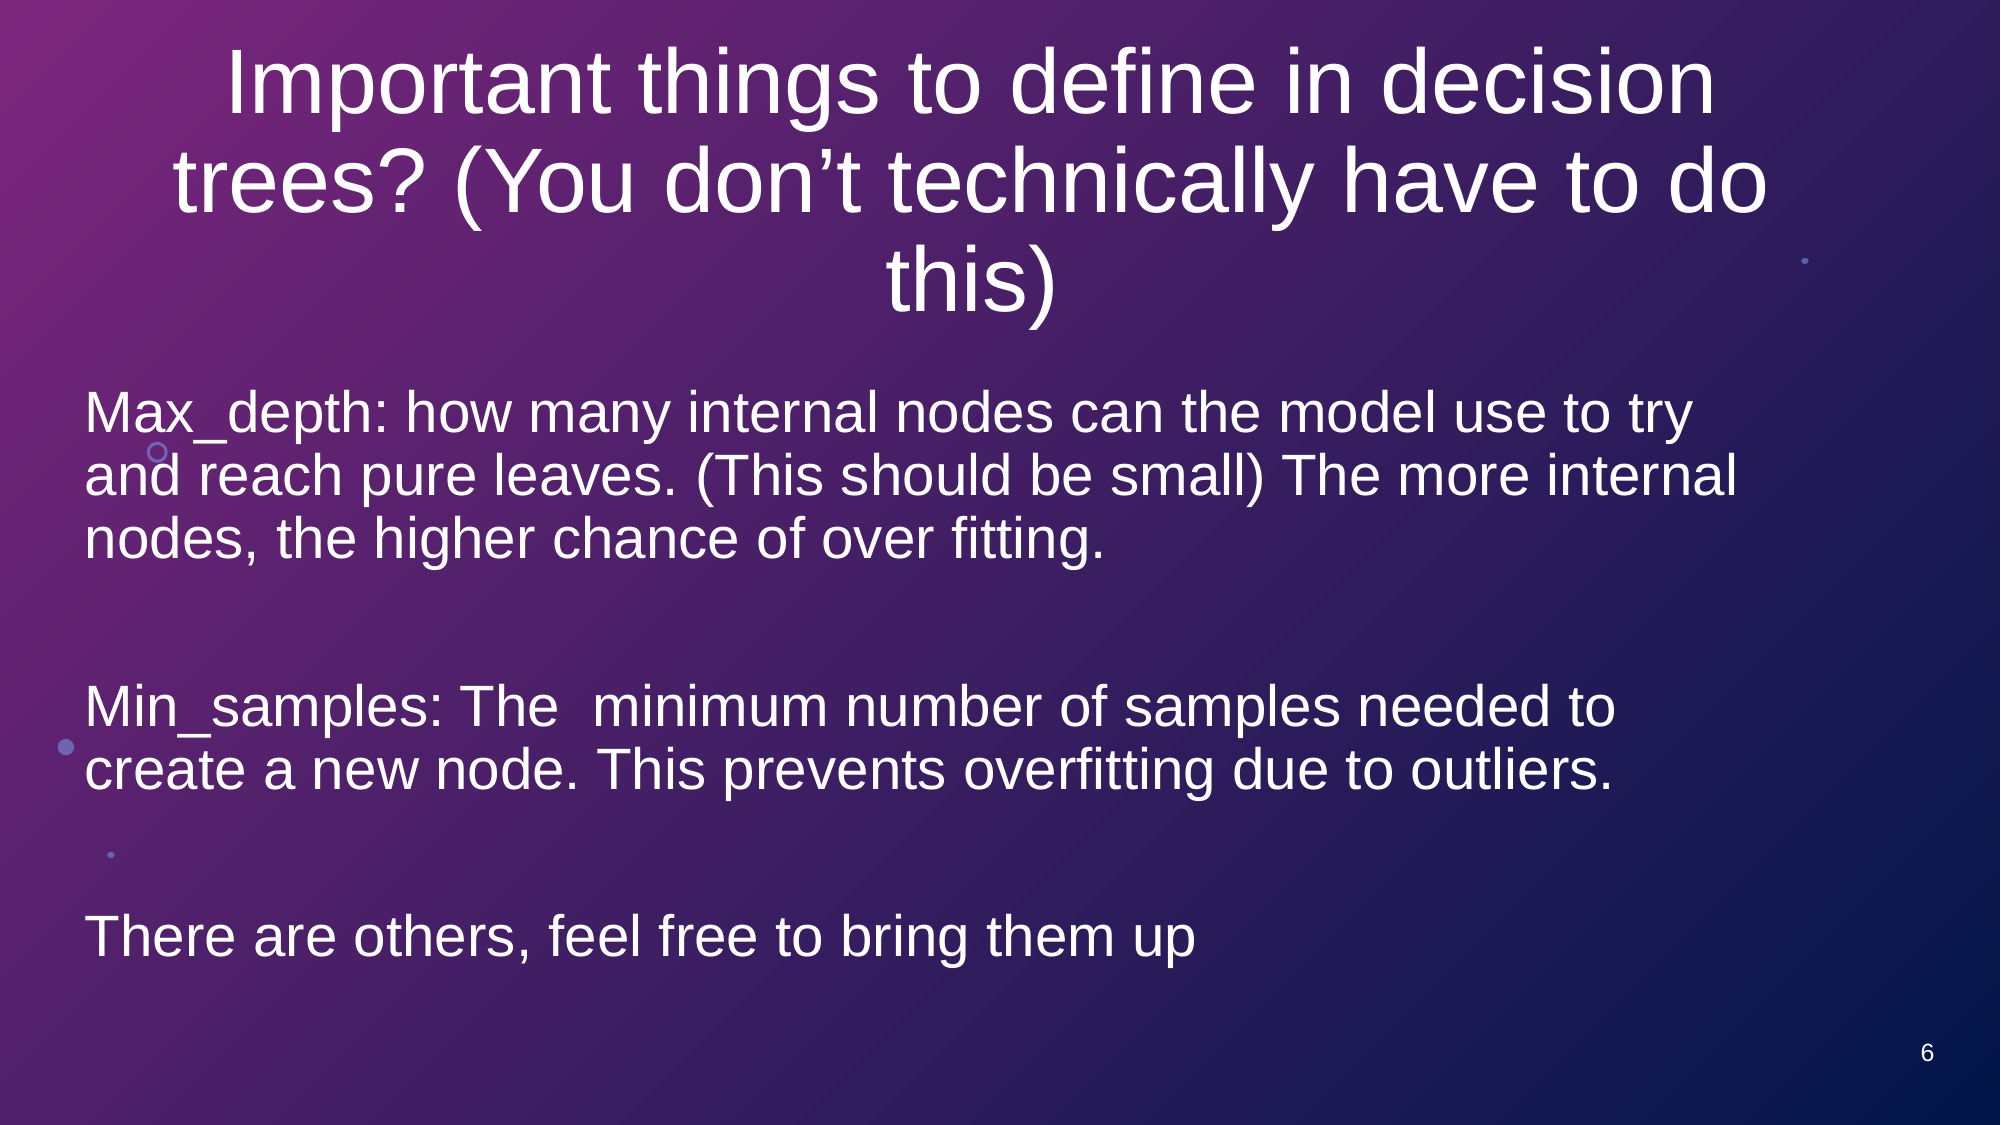

# Important things to define in decision trees? (You don’t technically have to do this)
Max_depth: how many internal nodes can the model use to try and reach pure leaves. (This should be small) The more internal nodes, the higher chance of over fitting.

Min_samples: The  minimum number of samples needed to create a new node. This prevents overfitting due to outliers.

There are others, feel free to bring them up
6